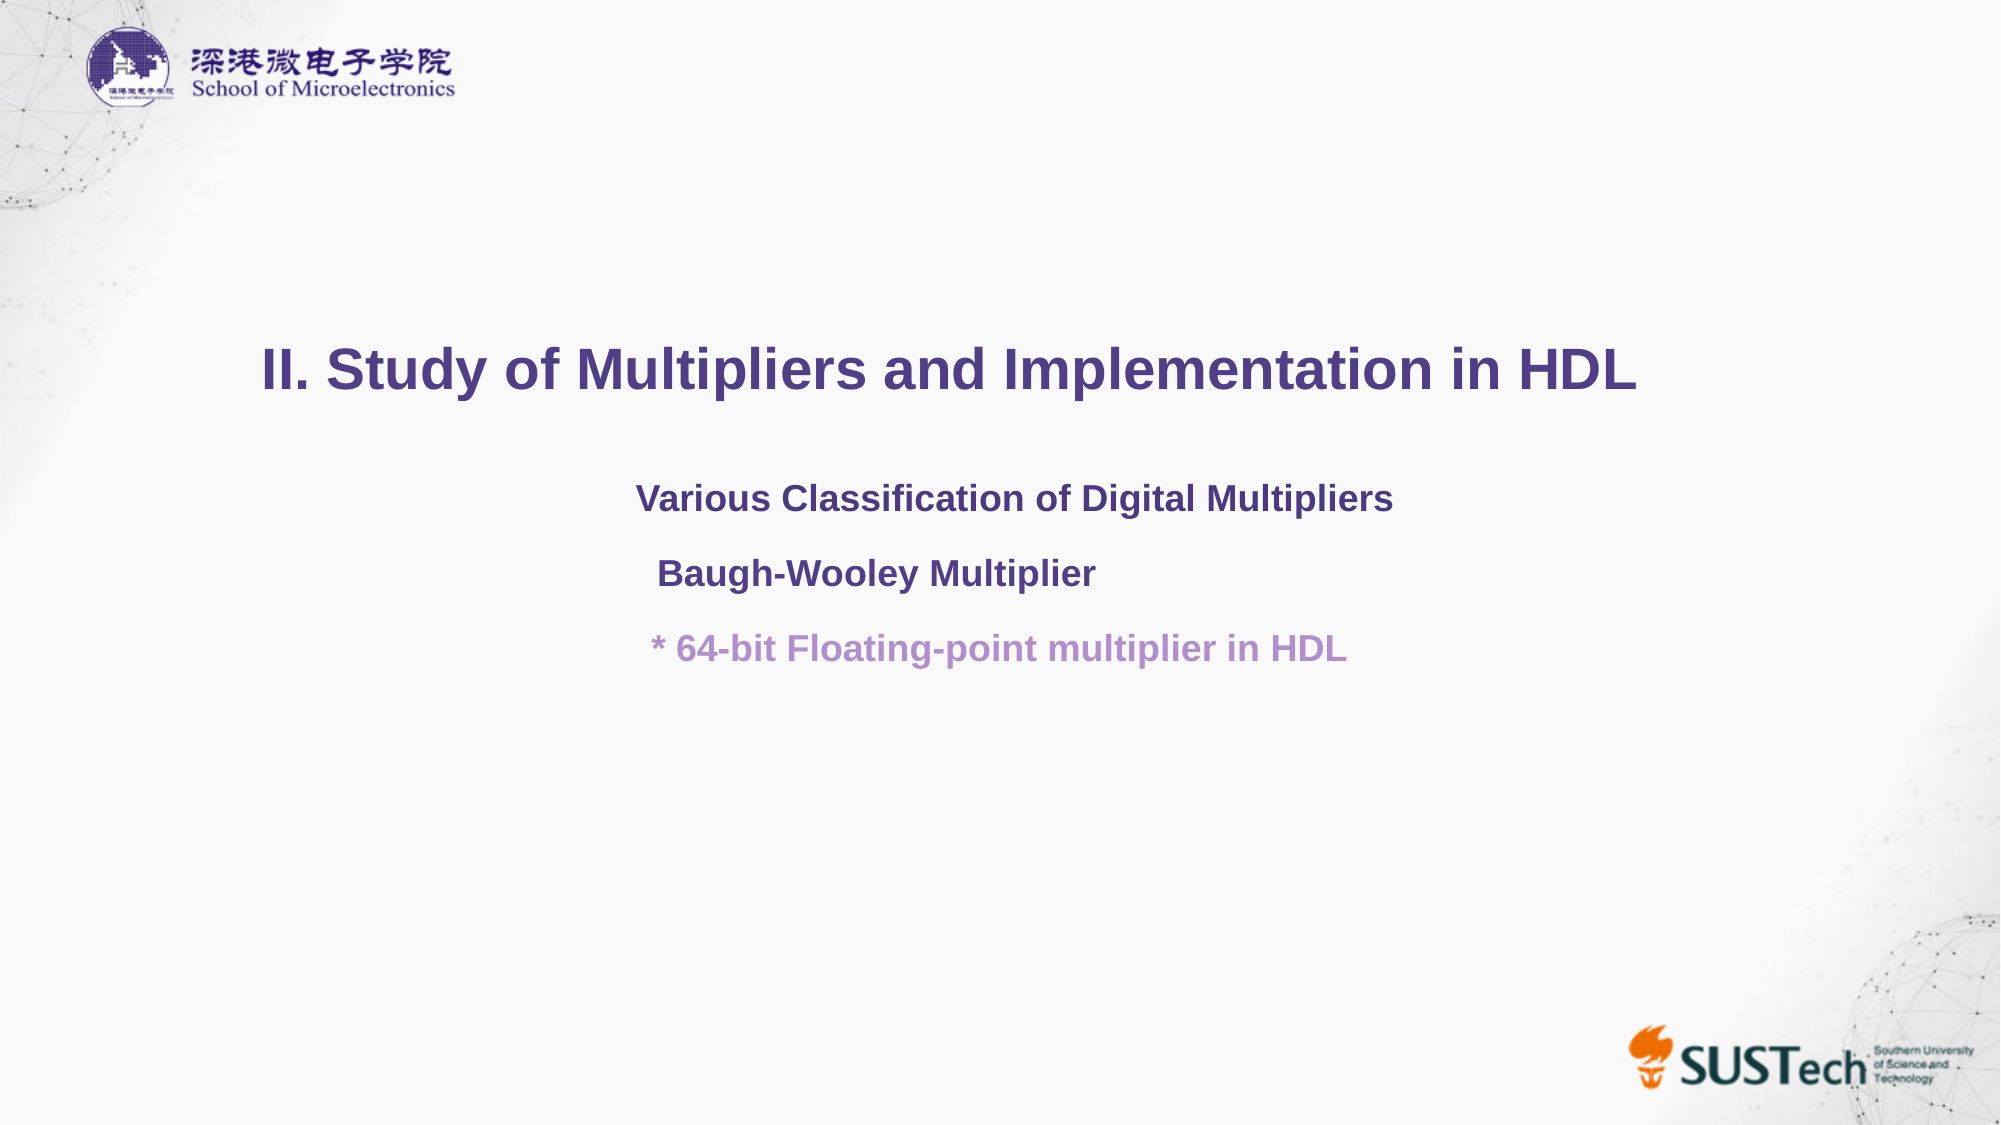

II. Study of Multipliers and Implementation in HDL
Various Classification of Digital Multipliers
Baugh-Wooley Multiplier
* 64-bit Floating-point multiplier in HDL